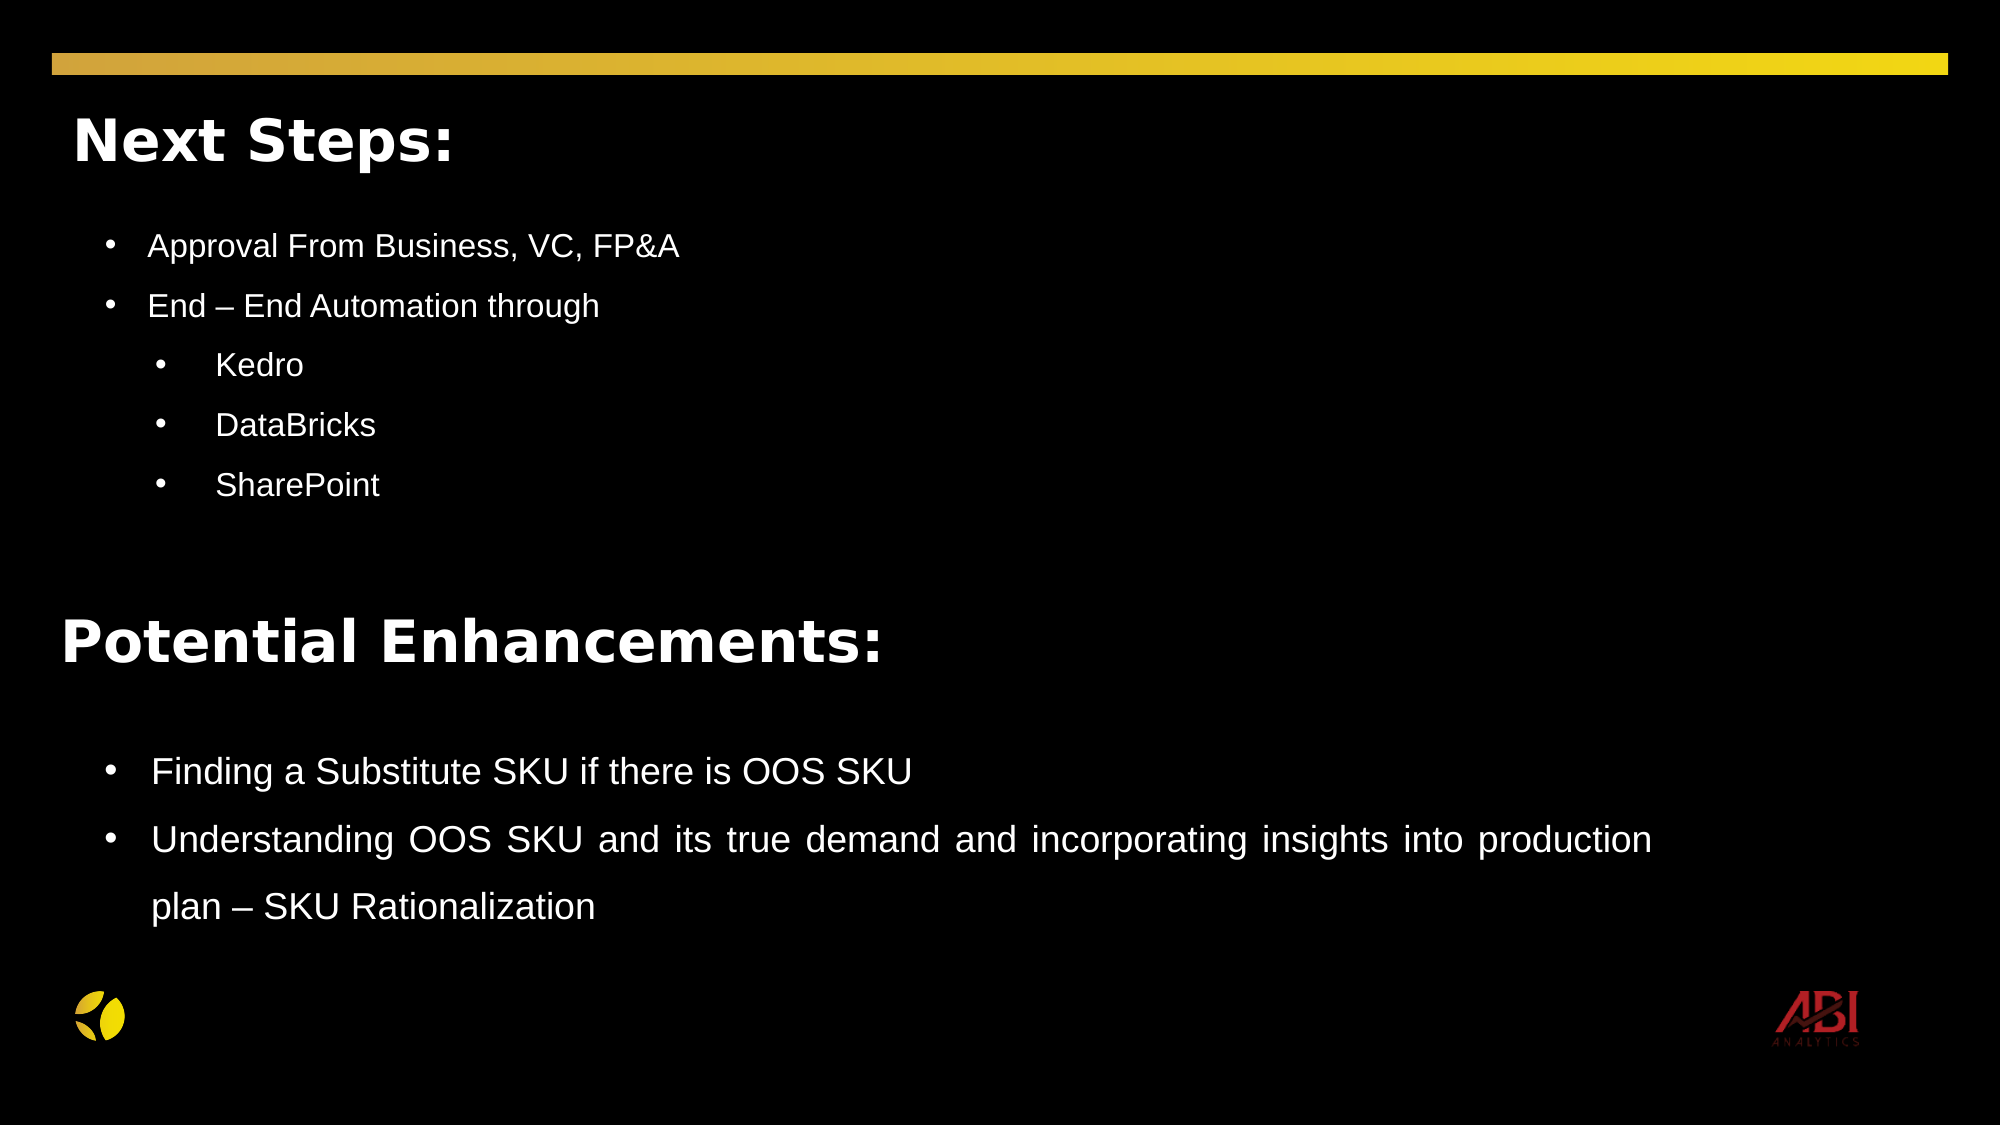

Next Steps:
Approval From Business, VC, FP&A
End – End Automation through
Kedro
DataBricks
SharePoint
Potential Enhancements:

Finding a Substitute SKU if there is OOS SKU
Understanding OOS SKU and its true demand and incorporating insights into production plan – SKU Rationalization